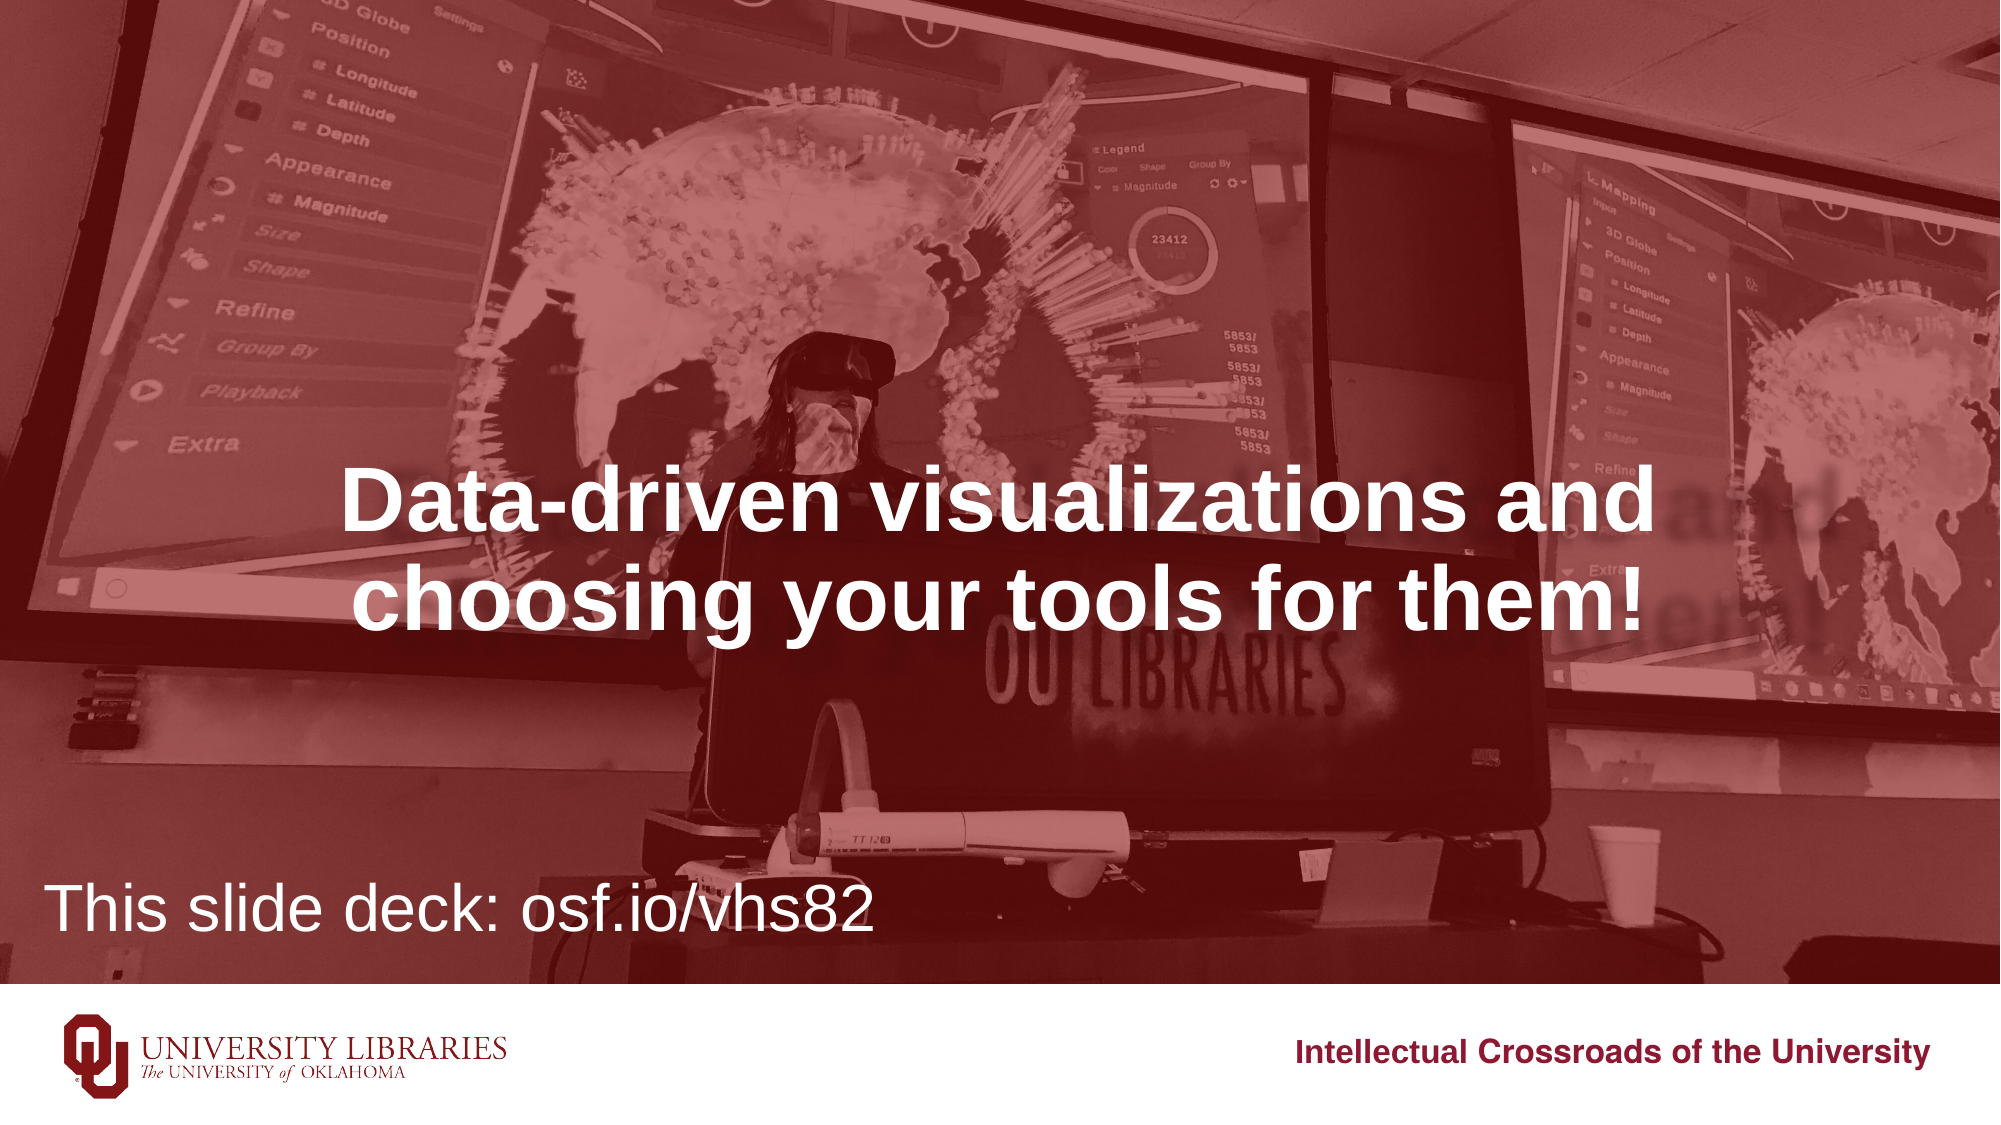

Data-driven visualizations and
choosing your tools for them!
This slide deck: osf.io/vhs82